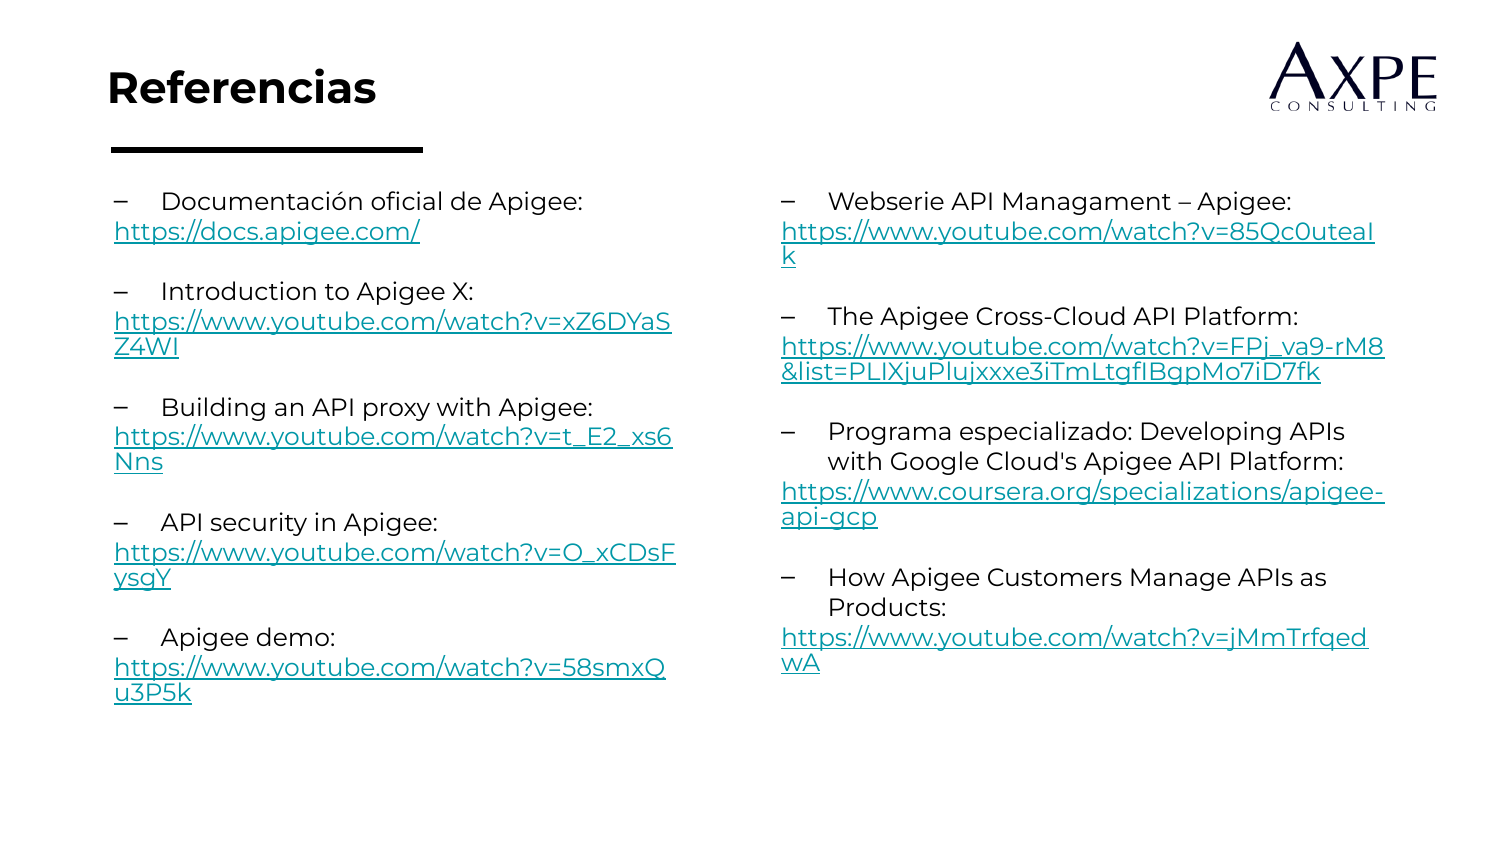

Referencias
Documentación oficial de Apigee:
https://docs.apigee.com/

Introduction to Apigee X:
https://www.youtube.com/watch?v=xZ6DYaSZ4WI

Building an API proxy with Apigee:
https://www.youtube.com/watch?v=t_E2_xs6Nns

API security in Apigee:
https://www.youtube.com/watch?v=O_xCDsFysgY

Apigee demo:
https://www.youtube.com/watch?v=58smxQu3P5k
Webserie API Managament – Apigee:
https://www.youtube.com/watch?v=85Qc0uteaIk

The Apigee Cross-Cloud API Platform:
https://www.youtube.com/watch?v=FPj_va9-rM8&list=PLIXjuPlujxxxe3iTmLtgfIBgpMo7iD7fk

Programa especializado: Developing APIs with Google Cloud's Apigee API Platform:
https://www.coursera.org/specializations/apigee-api-gcp

How Apigee Customers Manage APIs as Products:
https://www.youtube.com/watch?v=jMmTrfqedwA